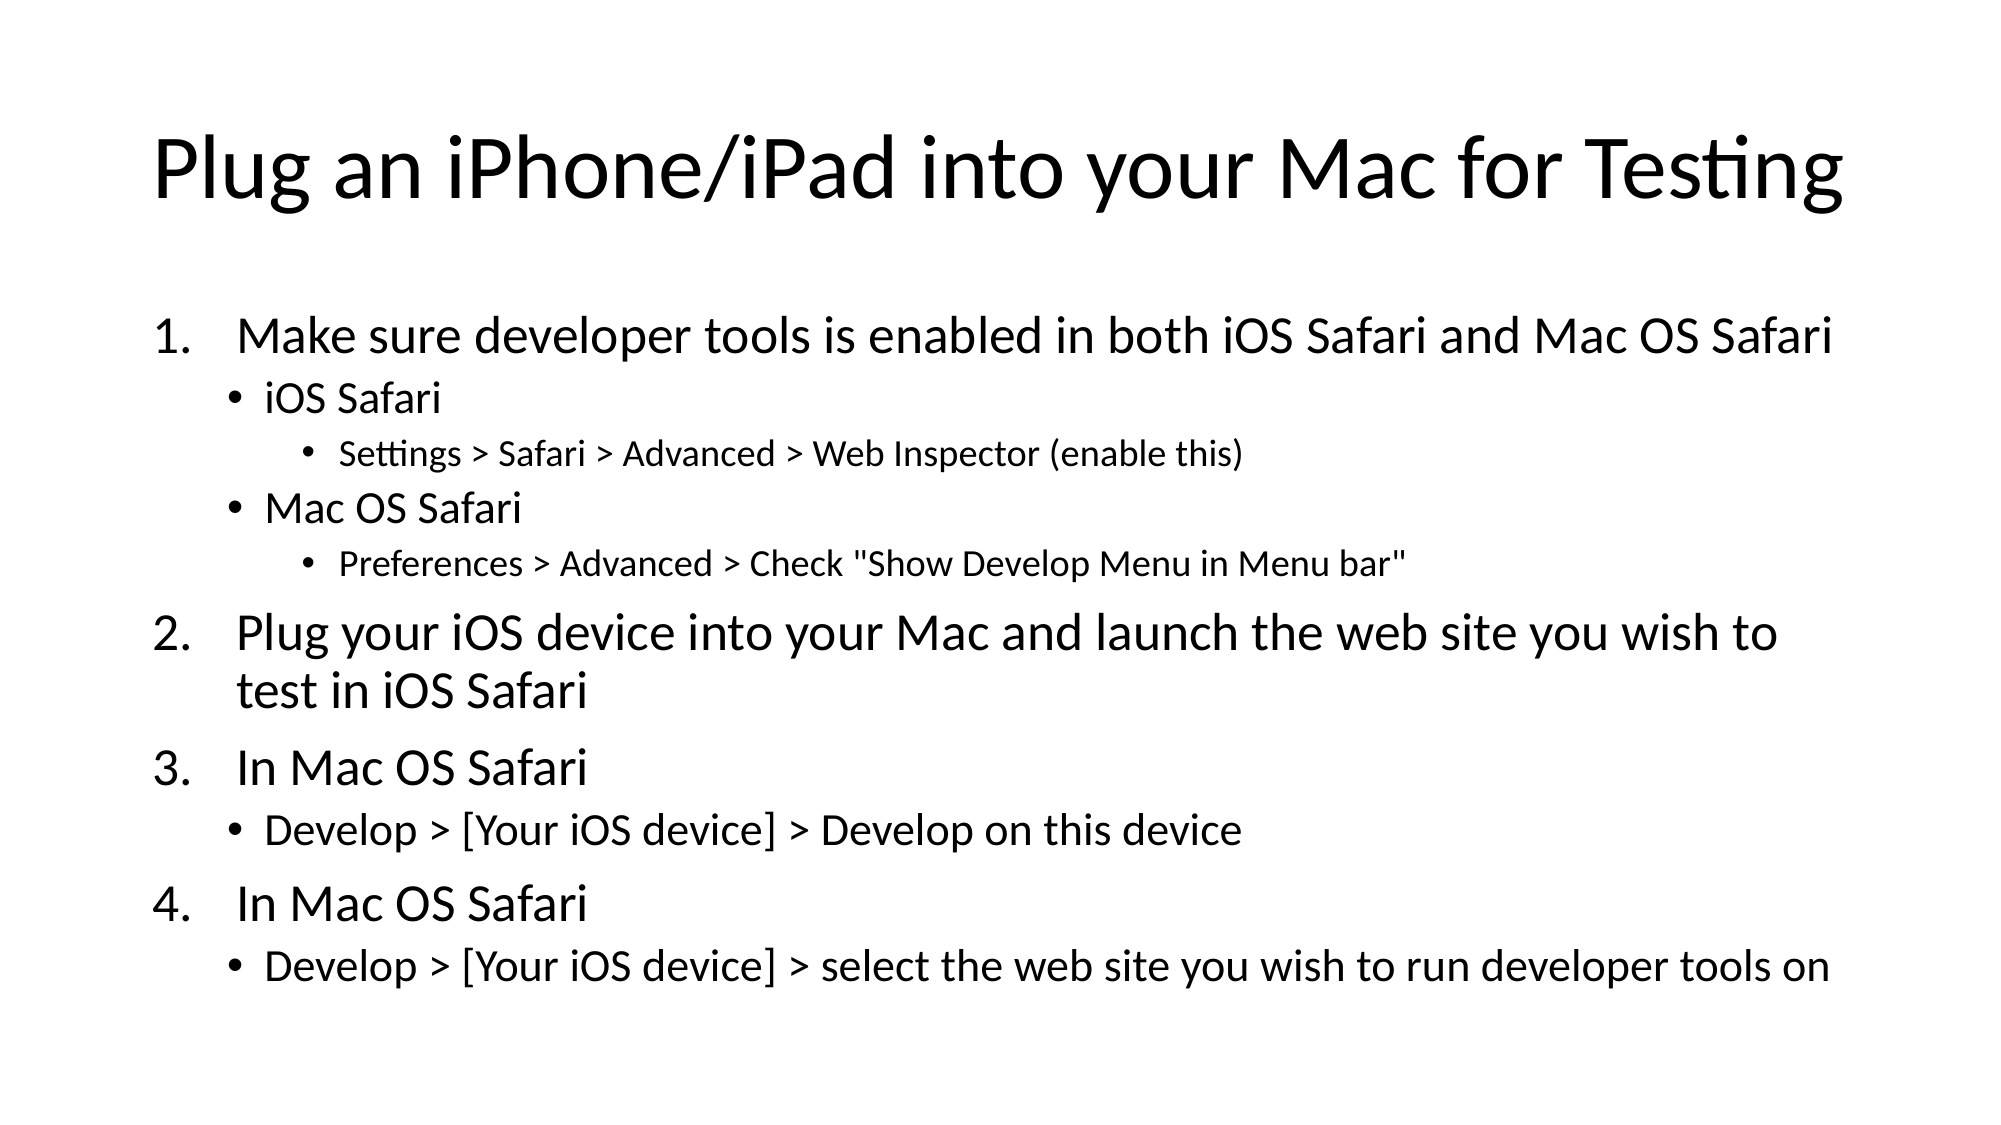

# Plug an iPhone/iPad into your Mac for Testing
Make sure developer tools is enabled in both iOS Safari and Mac OS Safari
iOS Safari
Settings > Safari > Advanced > Web Inspector (enable this)
Mac OS Safari
Preferences > Advanced > Check "Show Develop Menu in Menu bar"
Plug your iOS device into your Mac and launch the web site you wish to test in iOS Safari
In Mac OS Safari
Develop > [Your iOS device] > Develop on this device
In Mac OS Safari
Develop > [Your iOS device] > select the web site you wish to run developer tools on